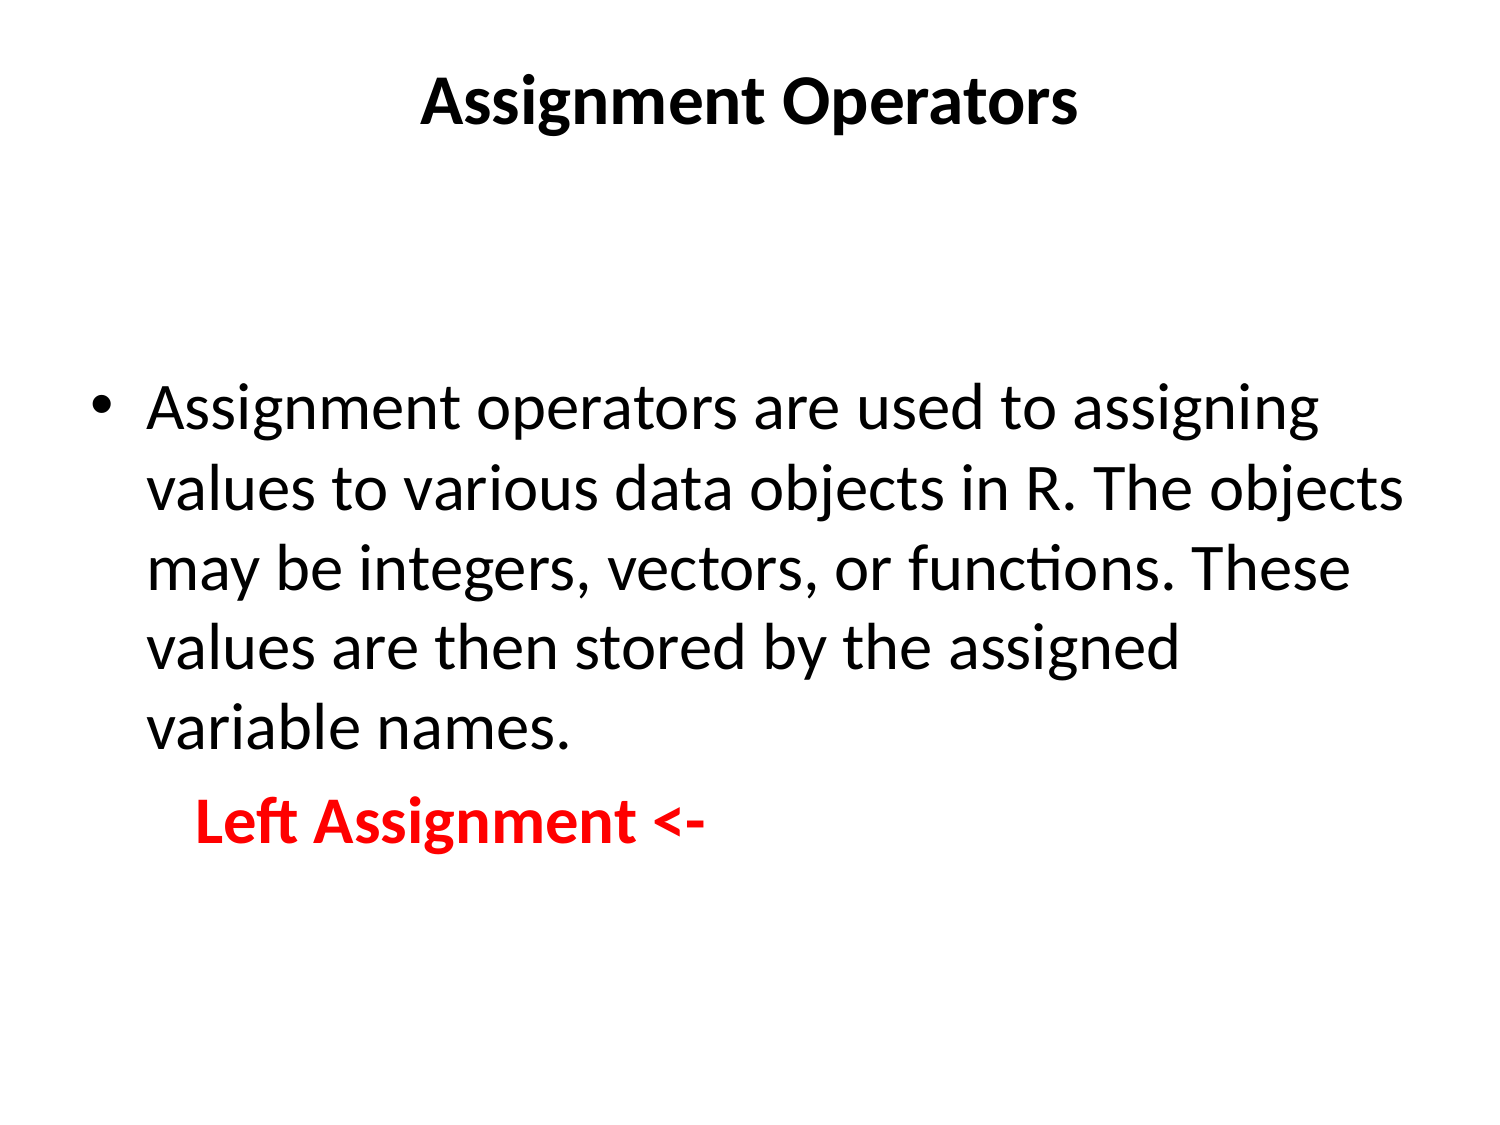

# Assignment Operators

Assignment operators are used to assigning values to various data objects in R. The objects may be integers, vectors, or functions. These values are then stored by the assigned variable names.
       Left Assignment <-